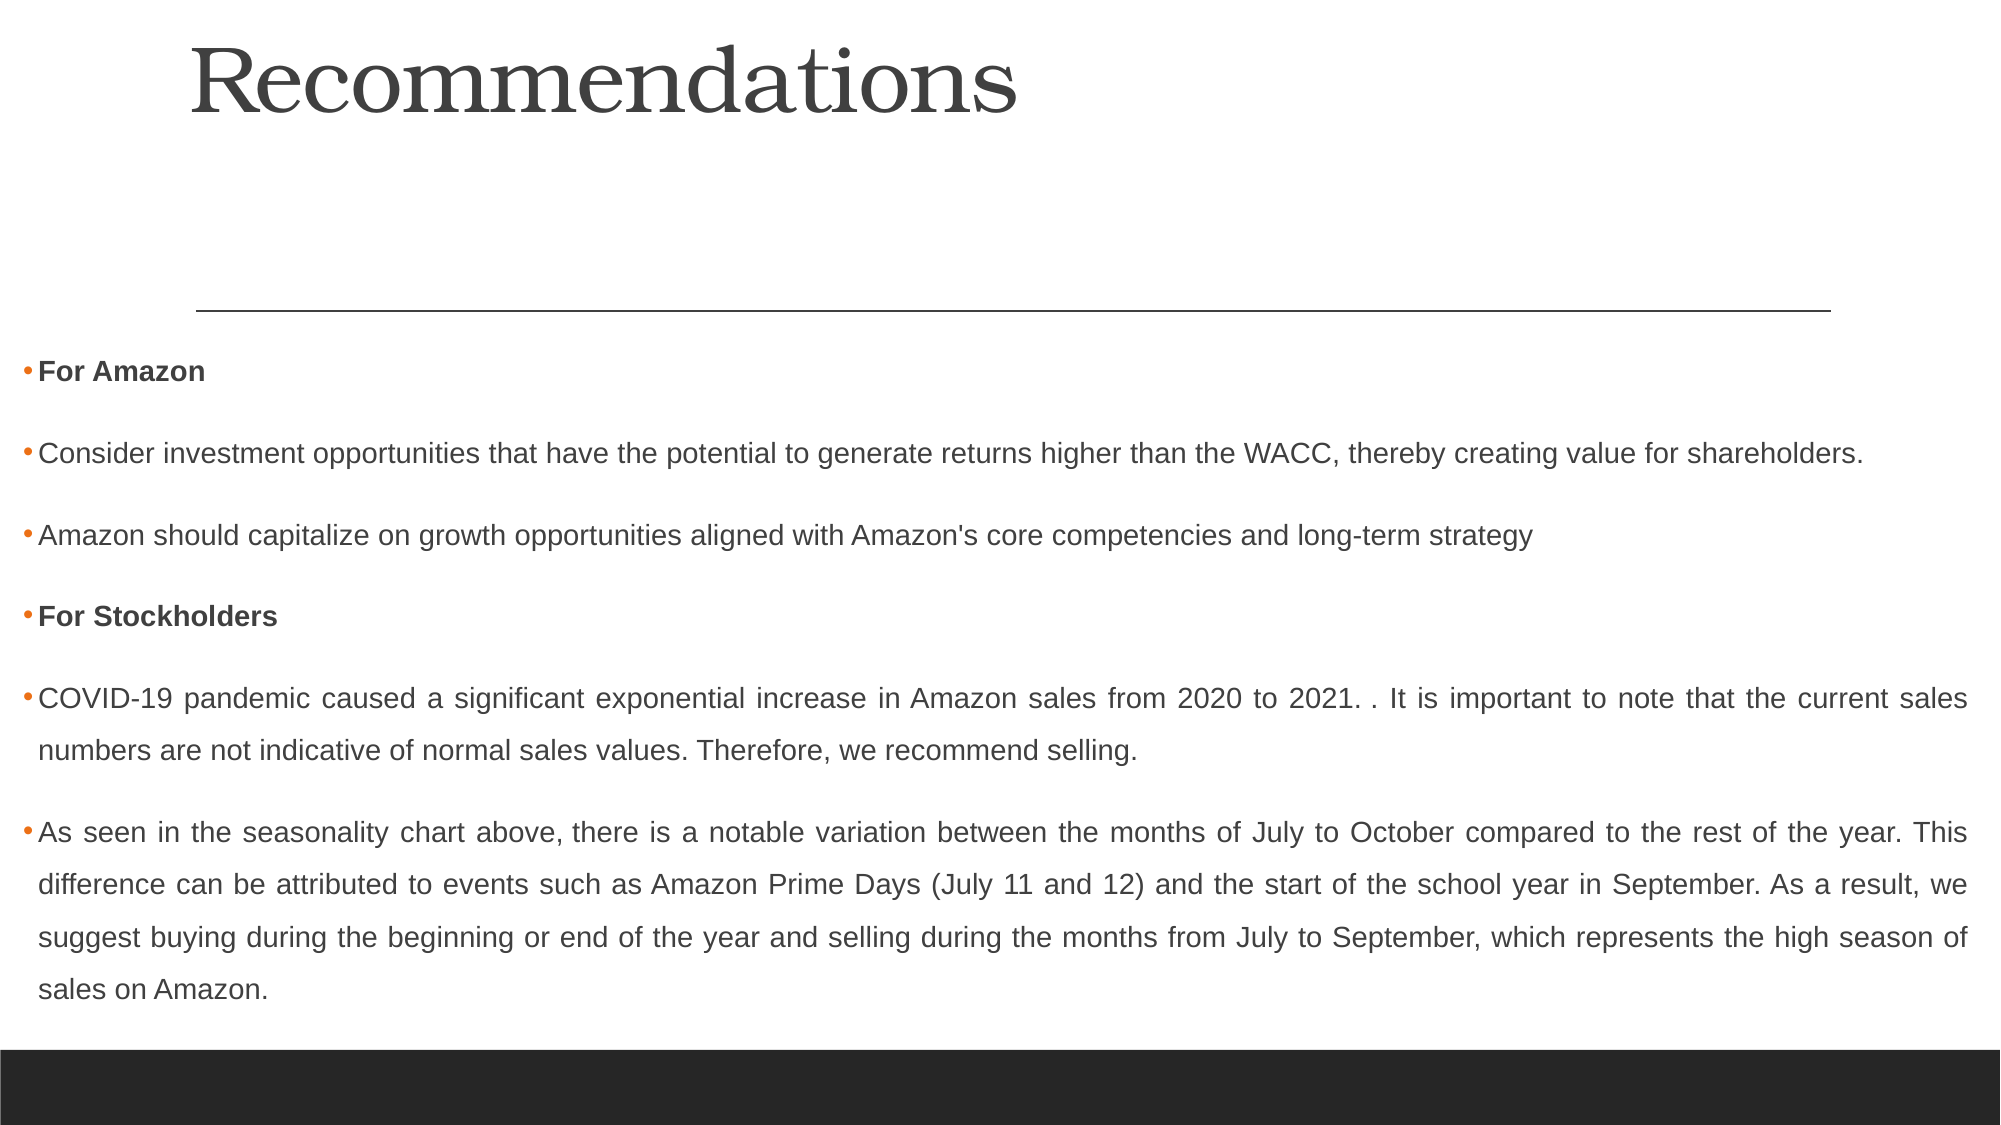

# Recommendations
For Amazon
Consider investment opportunities that have the potential to generate returns higher than the WACC, thereby creating value for shareholders.
Amazon should capitalize on growth opportunities aligned with Amazon's core competencies and long-term strategy
For Stockholders
COVID-19 pandemic caused a significant exponential increase in Amazon sales from 2020 to 2021. . It is important to note that the current sales numbers are not indicative of normal sales values. Therefore, we recommend selling.
As seen in the seasonality chart above, there is a notable variation between the months of July to October compared to the rest of the year. This difference can be attributed to events such as Amazon Prime Days (July 11 and 12) and the start of the school year in September. As a result, we suggest buying during the beginning or end of the year and selling during the months from July to September, which represents the high season of sales on Amazon.